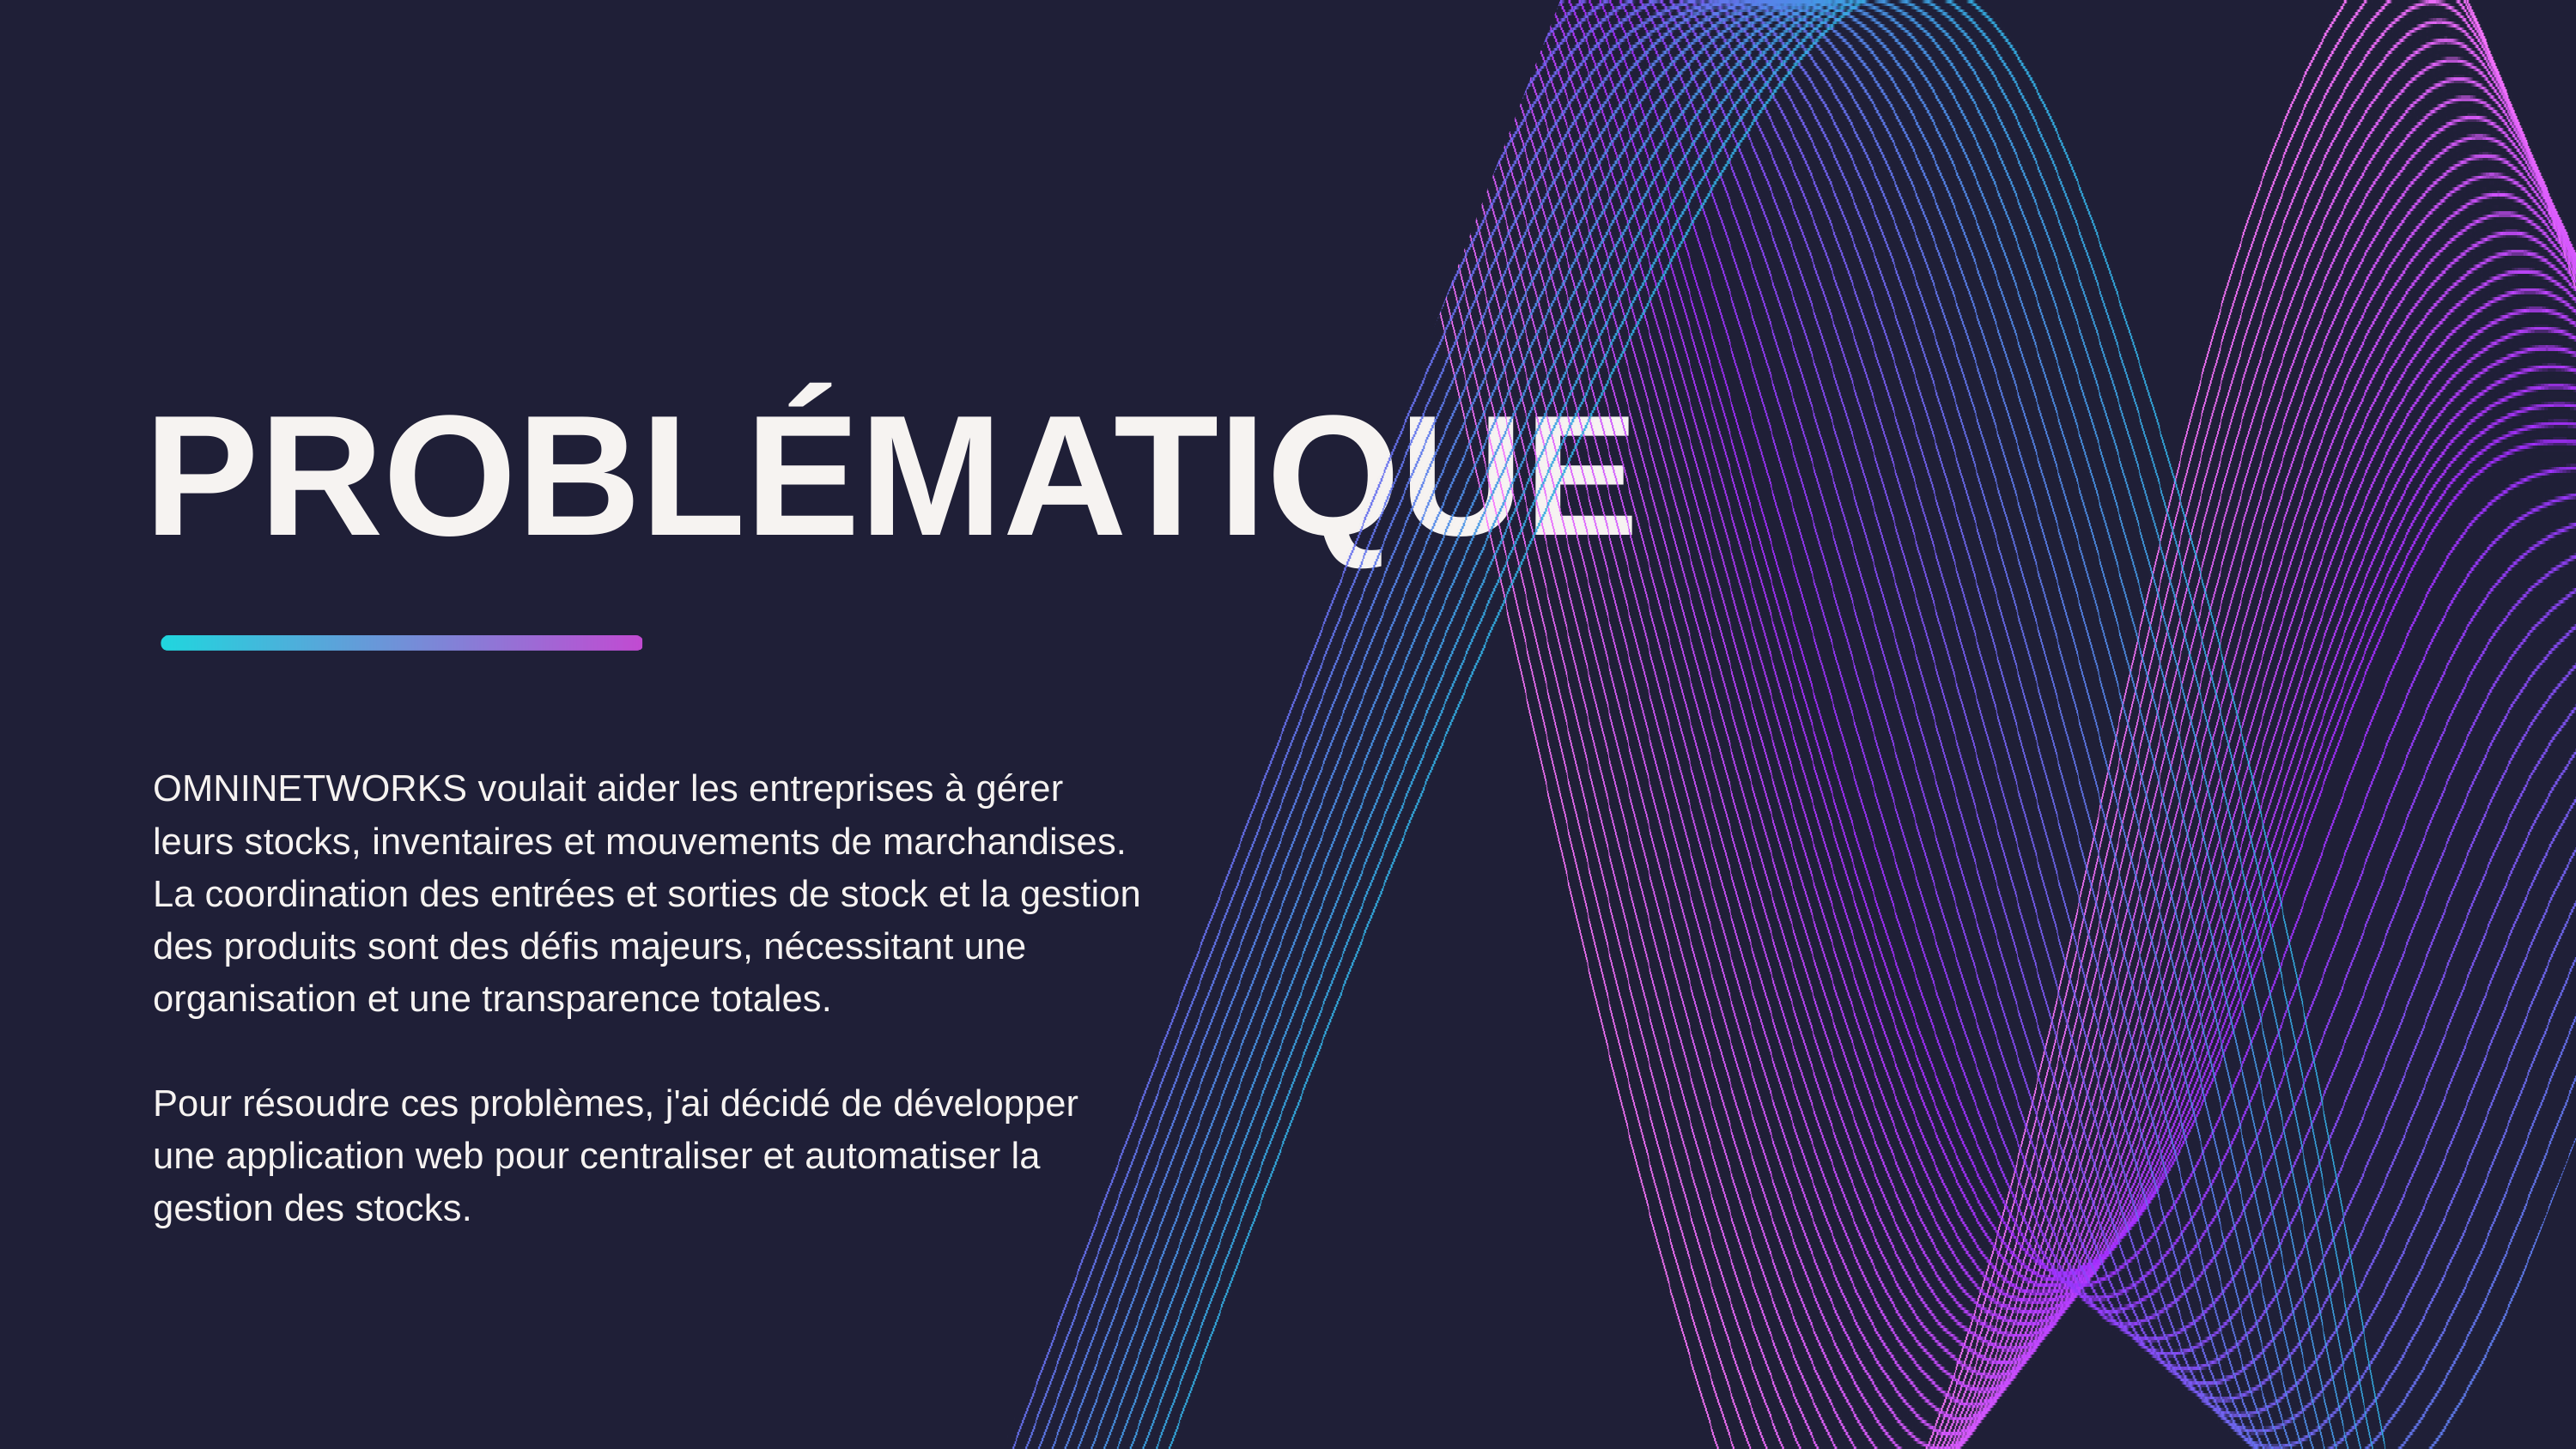

PROBLÉMATIQUE

OMNINETWORKS voulait aider les entreprises à gérer leurs stocks, inventaires et mouvements de marchandises. La coordination des entrées et sorties de stock et la gestion des produits sont des défis majeurs, nécessitant une organisation et une transparence totales.

Pour résoudre ces problèmes, j'ai décidé de développer une application web pour centraliser et automatiser la gestion des stocks.